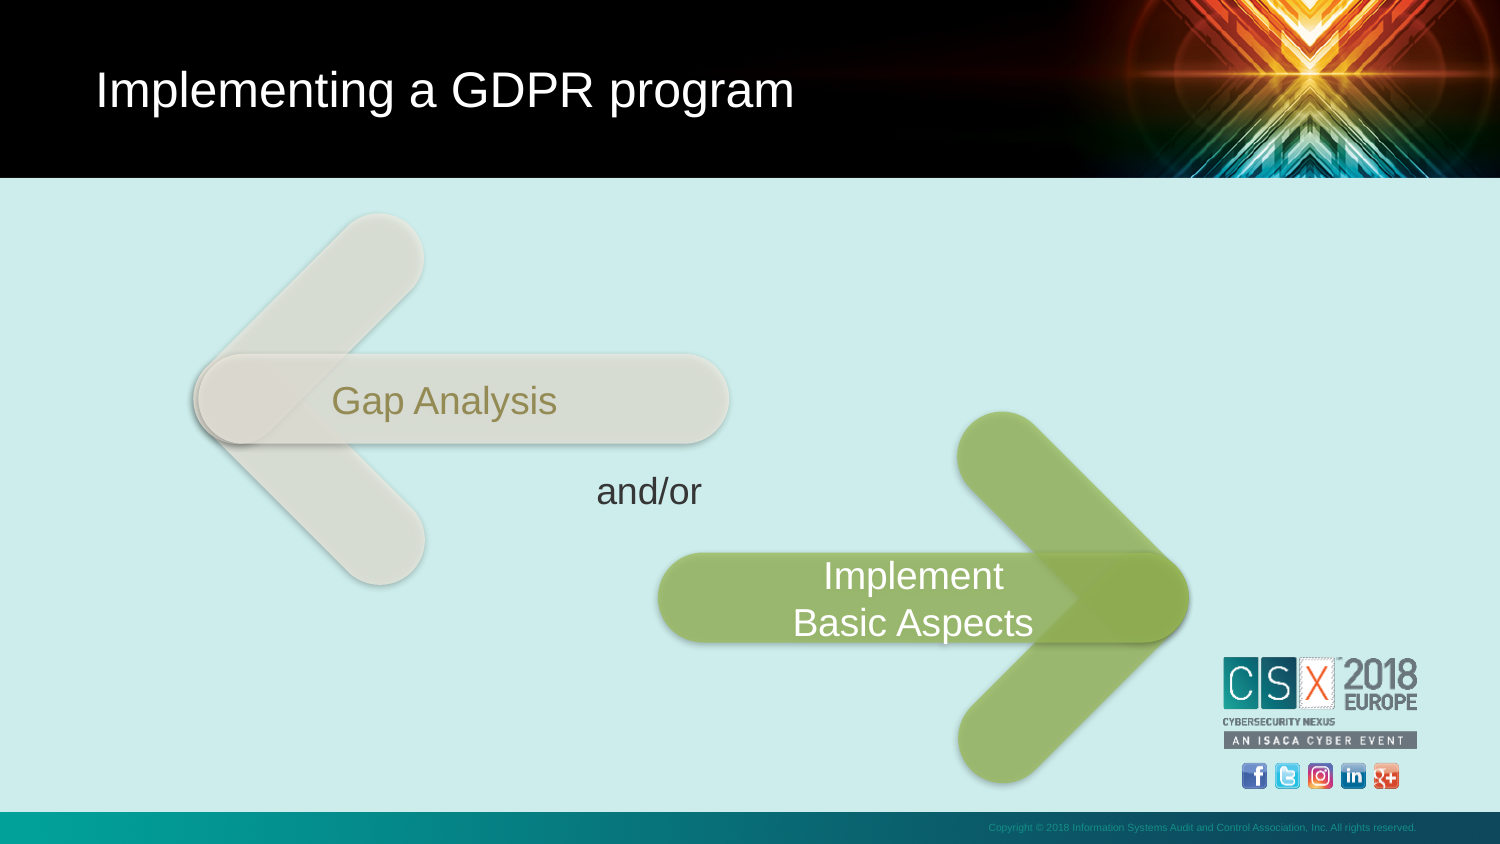

Implementing a GDPR program

and/or

Gap Analysis

Implement Basic Aspects